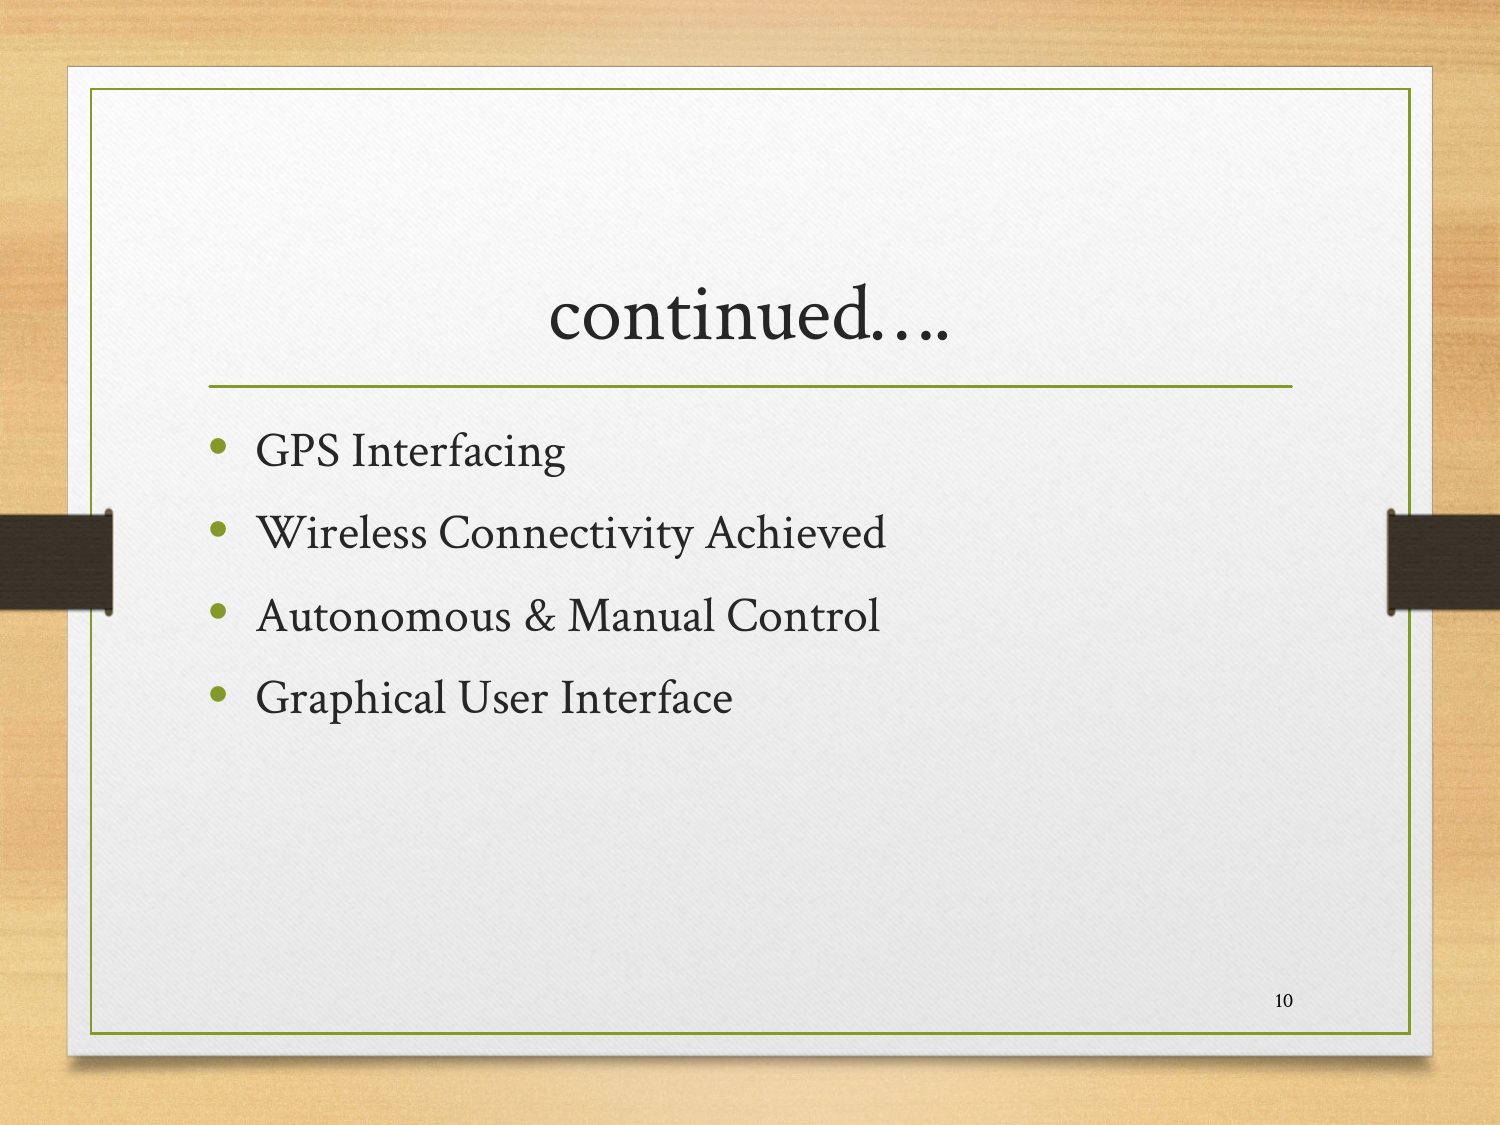

# continued….
GPS Interfacing
Wireless Connectivity Achieved
Autonomous & Manual Control
Graphical User Interface

10